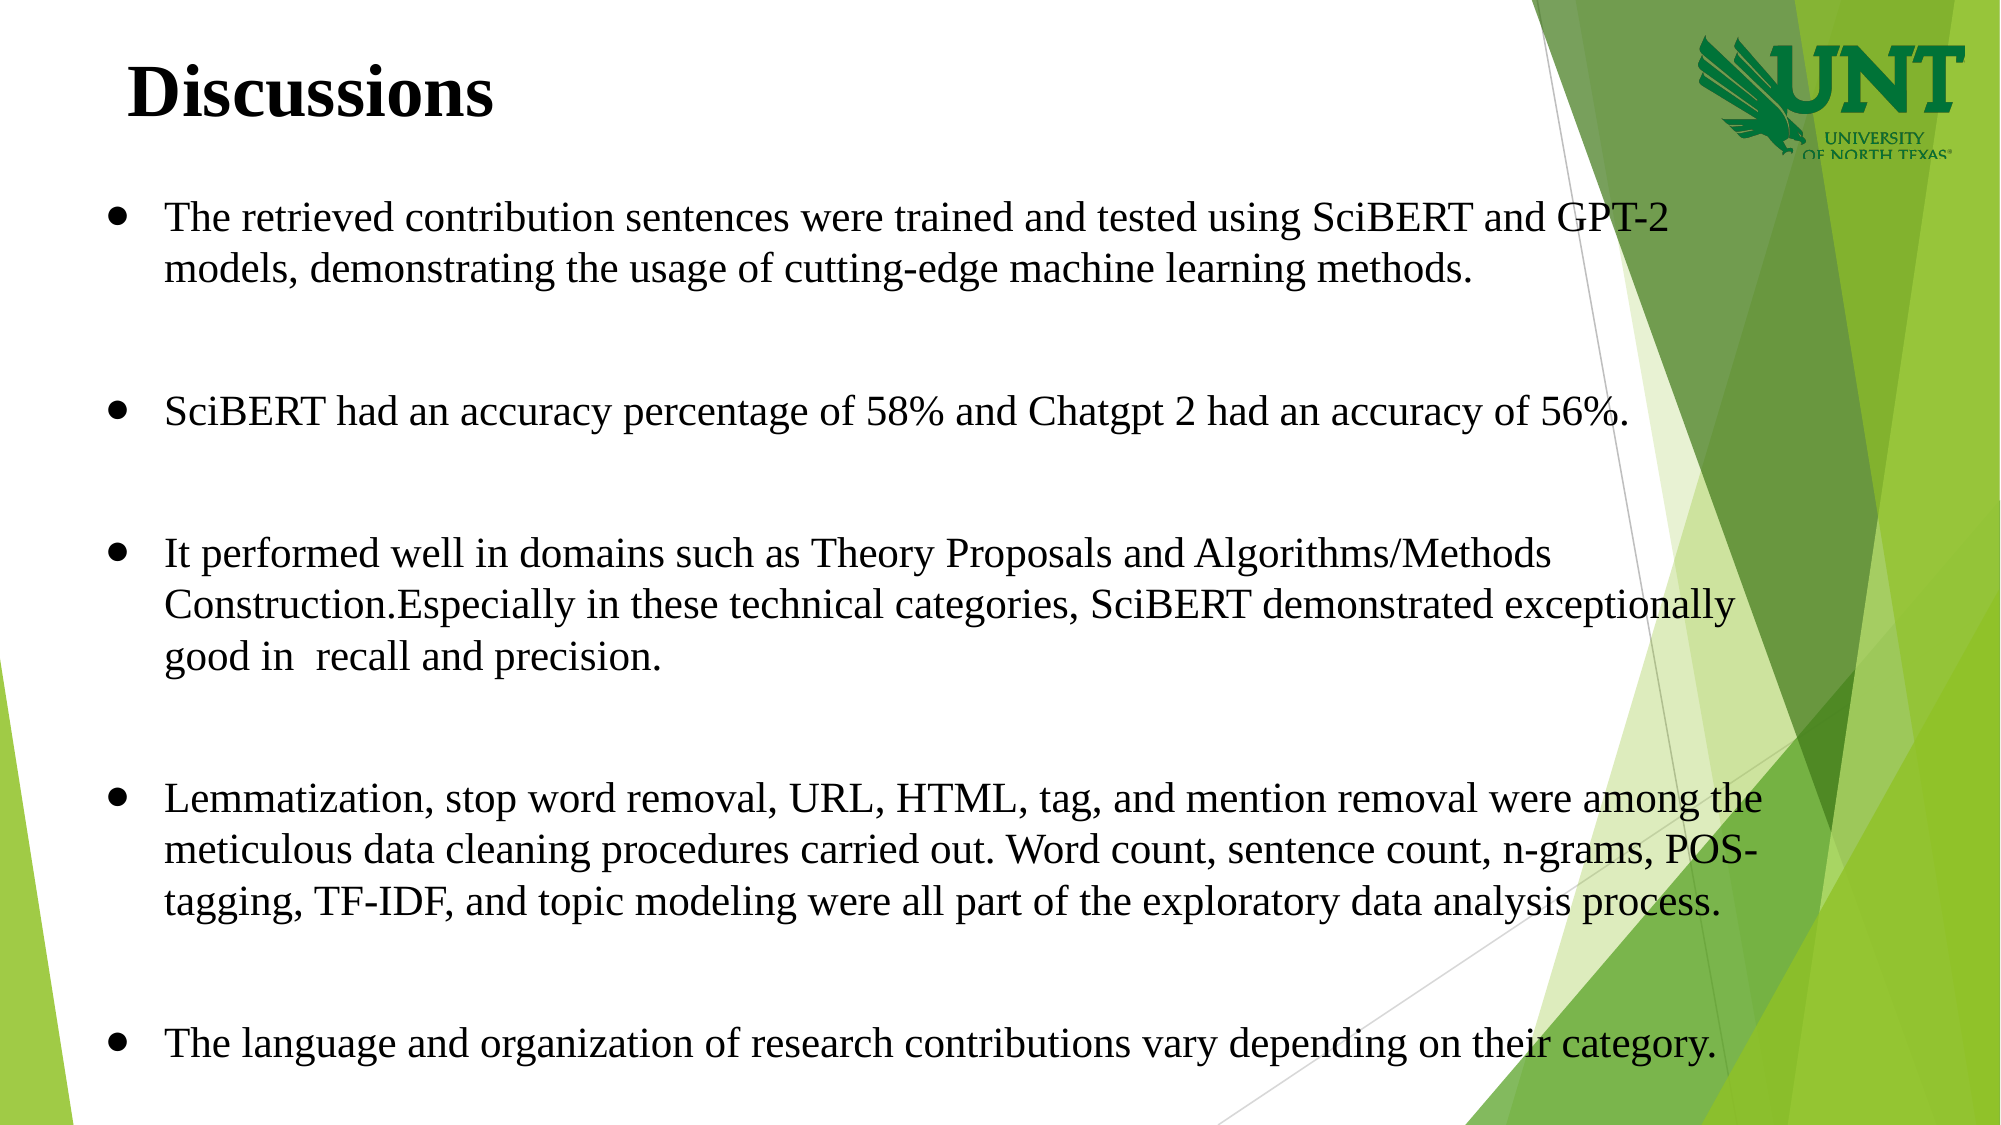

Discussions
The retrieved contribution sentences were trained and tested using SciBERT and GPT-2 models, demonstrating the usage of cutting-edge machine learning methods.

SciBERT had an accuracy percentage of 58% and Chatgpt 2 had an accuracy of 56%.

It performed well in domains such as Theory Proposals and Algorithms/Methods Construction.Especially in these technical categories, SciBERT demonstrated exceptionally good in  recall and precision.

Lemmatization, stop word removal, URL, HTML, tag, and mention removal were among the meticulous data cleaning procedures carried out. Word count, sentence count, n-grams, POS-tagging, TF-IDF, and topic modeling were all part of the exploratory data analysis process.

The language and organization of research contributions vary depending on their category.